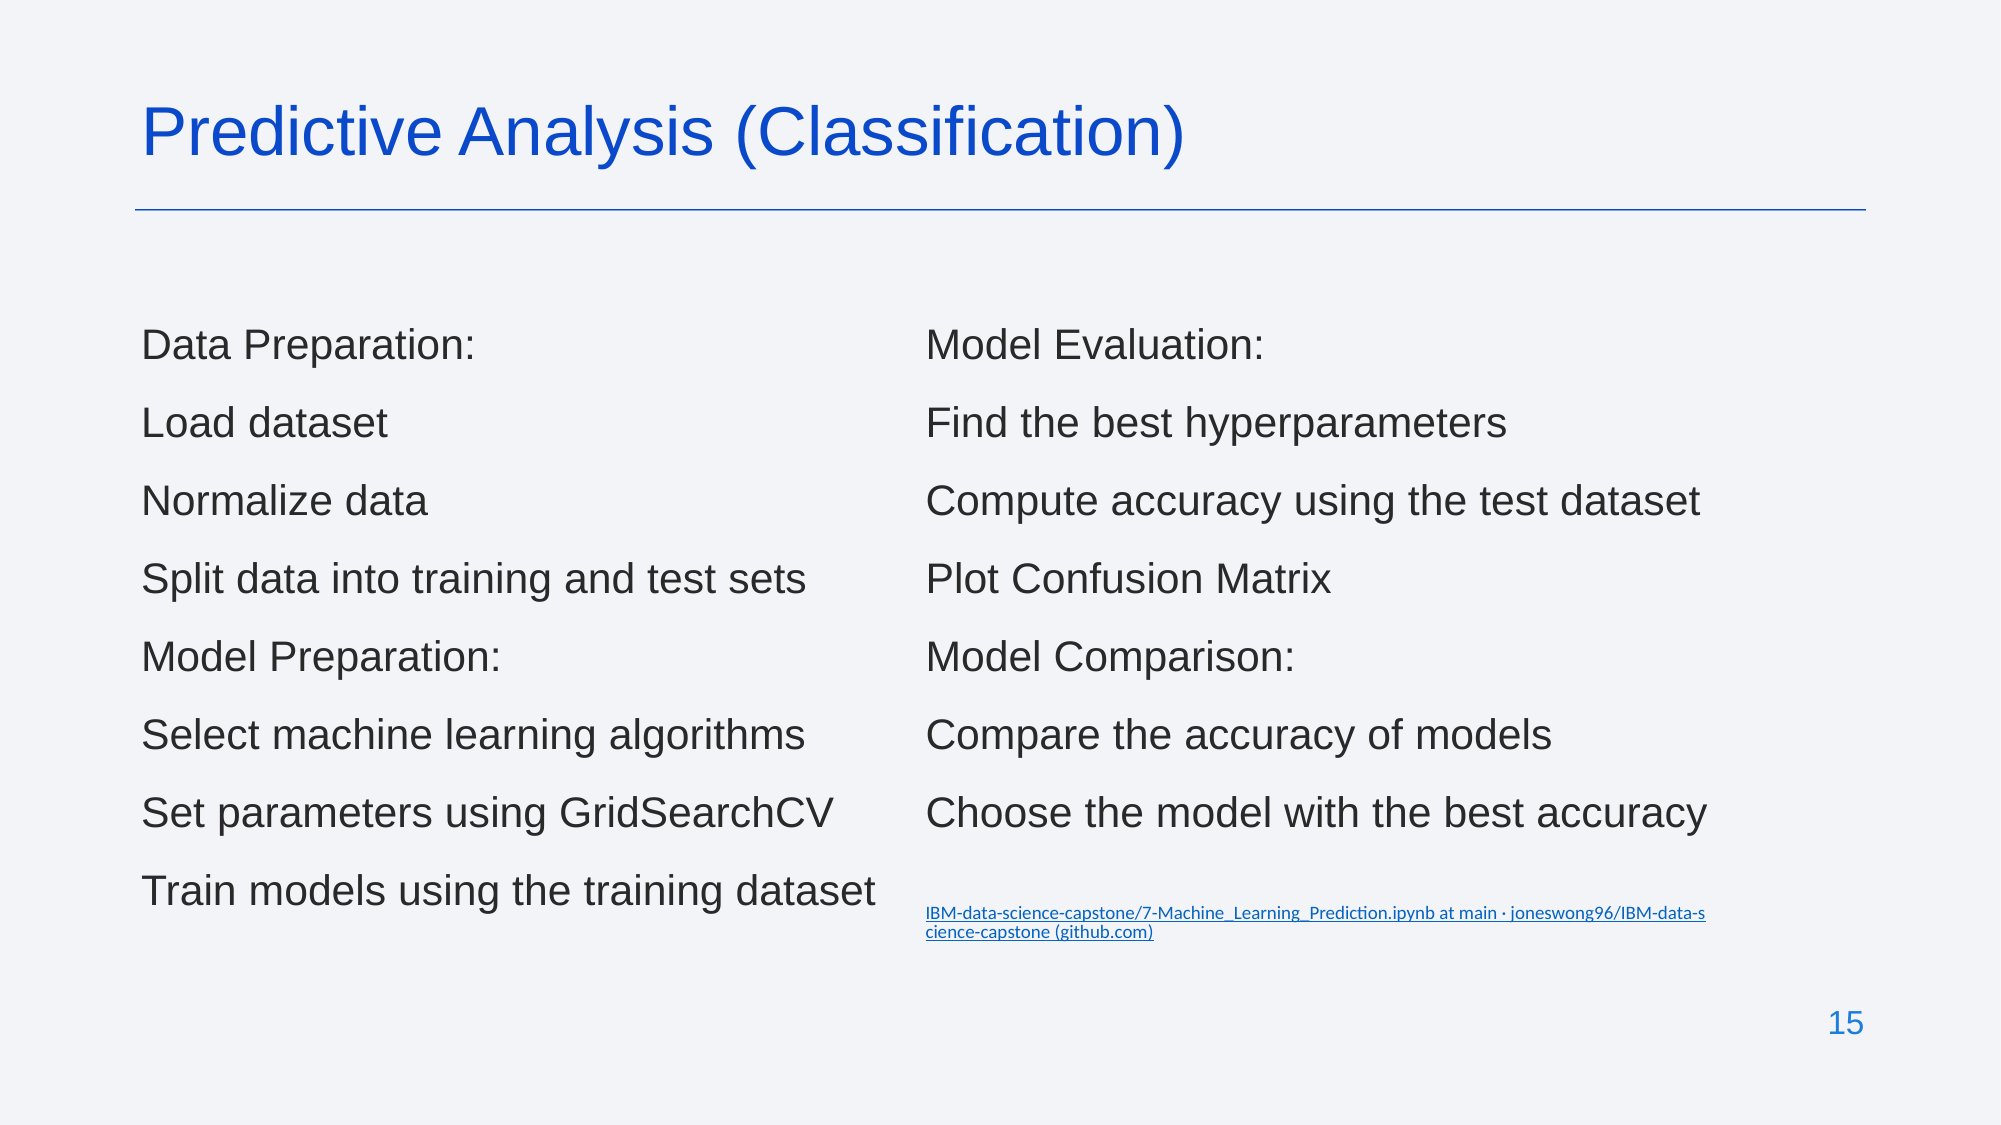

Predictive Analysis (Classification)
Data Preparation:
Load dataset
Normalize data
Split data into training and test sets
Model Preparation:
Select machine learning algorithms
Set parameters using GridSearchCV
Train models using the training dataset

Model Evaluation:
Find the best hyperparameters
Compute accuracy using the test dataset
Plot Confusion Matrix
Model Comparison:
Compare the accuracy of models
Choose the model with the best accuracy

IBM-data-science-capstone/7-Machine_Learning_Prediction.ipynb at main · joneswong96/IBM-data-science-capstone (github.com)
15